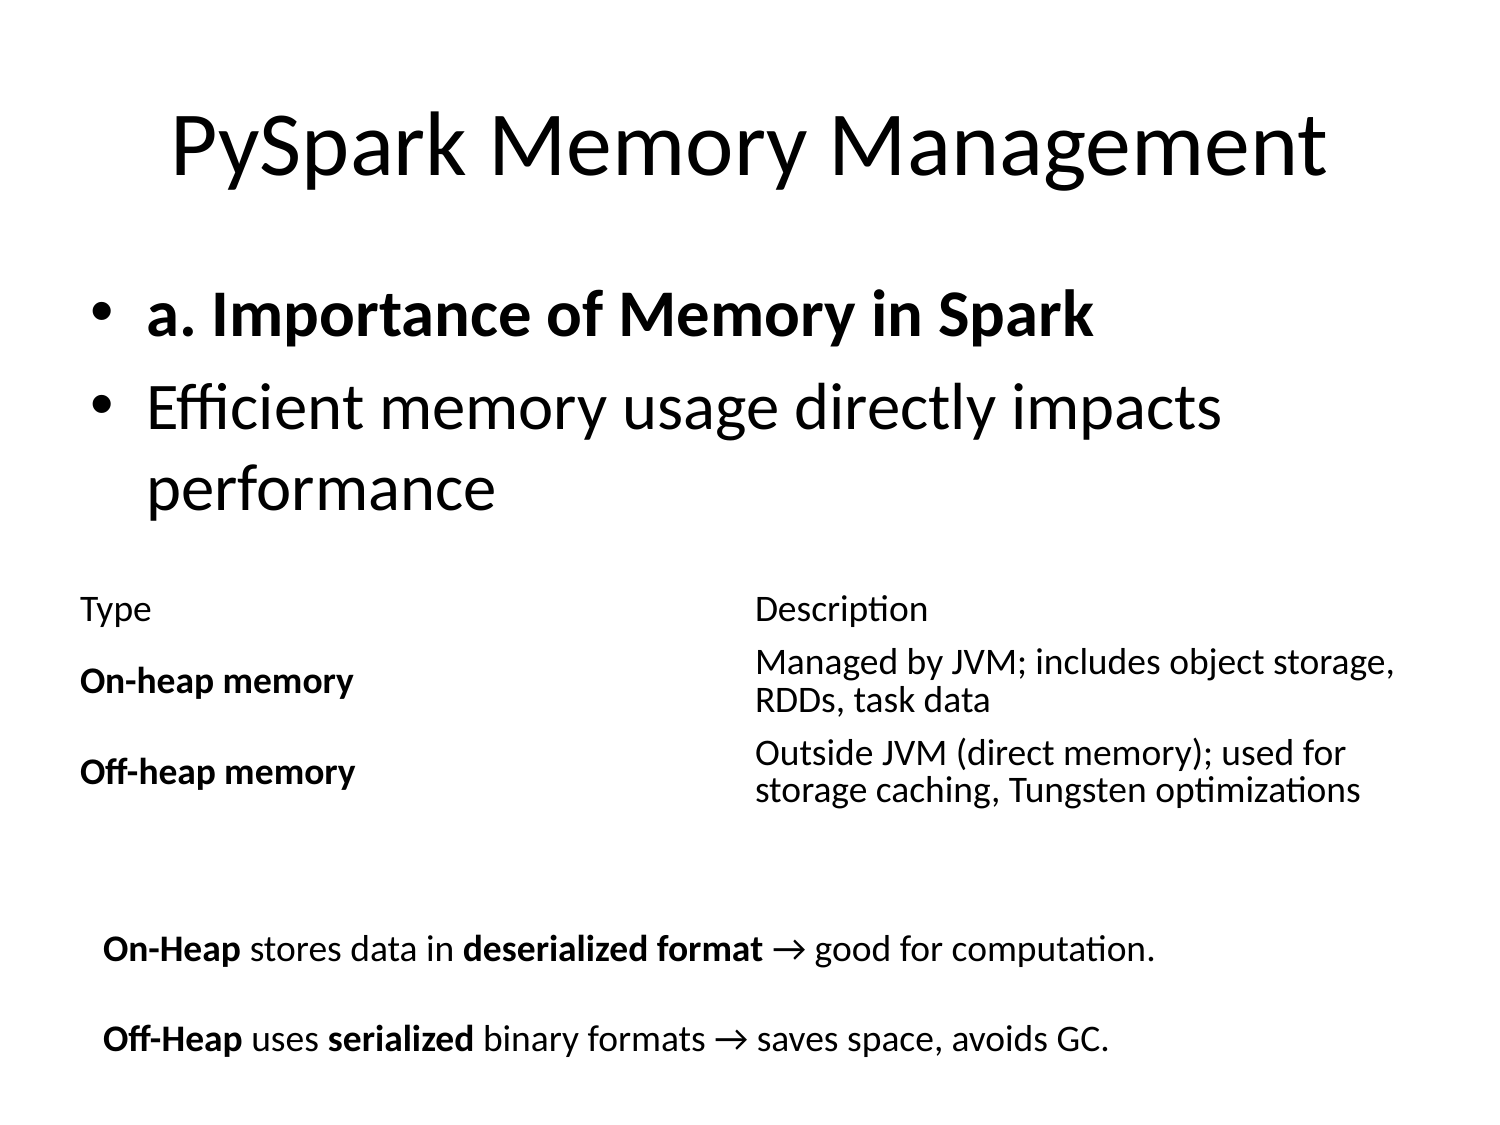

# PySpark Memory Management
a. Importance of Memory in Spark
Efficient memory usage directly impacts performance

| Type | Description |
| --- | --- |
| On-heap memory | Managed by JVM; includes object storage, RDDs, task data |
| Off-heap memory | Outside JVM (direct memory); used for storage caching, Tungsten optimizations |
On-Heap stores data in deserialized format → good for computation.

Off-Heap uses serialized binary formats → saves space, avoids GC.